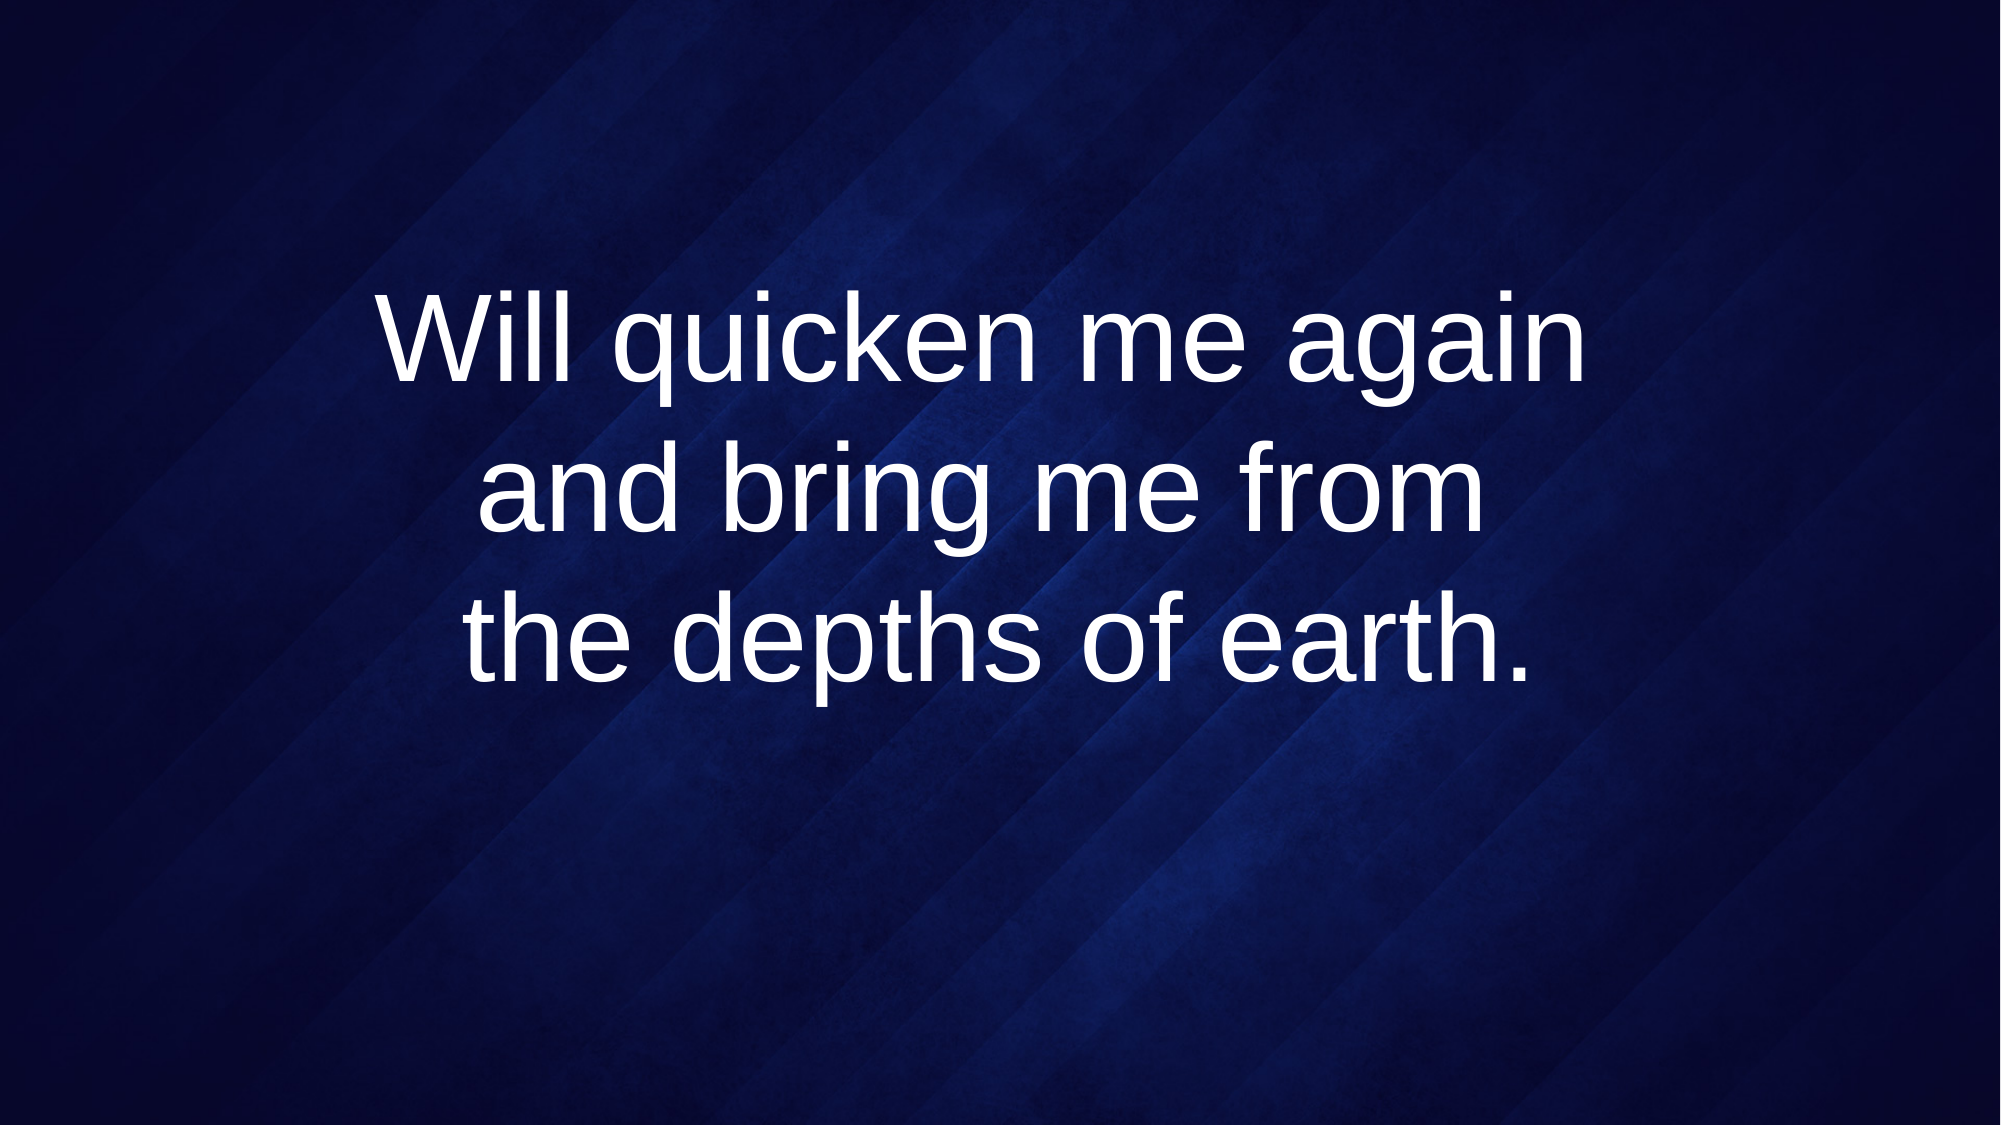

# Will quicken me again and bring me from the depths of earth.